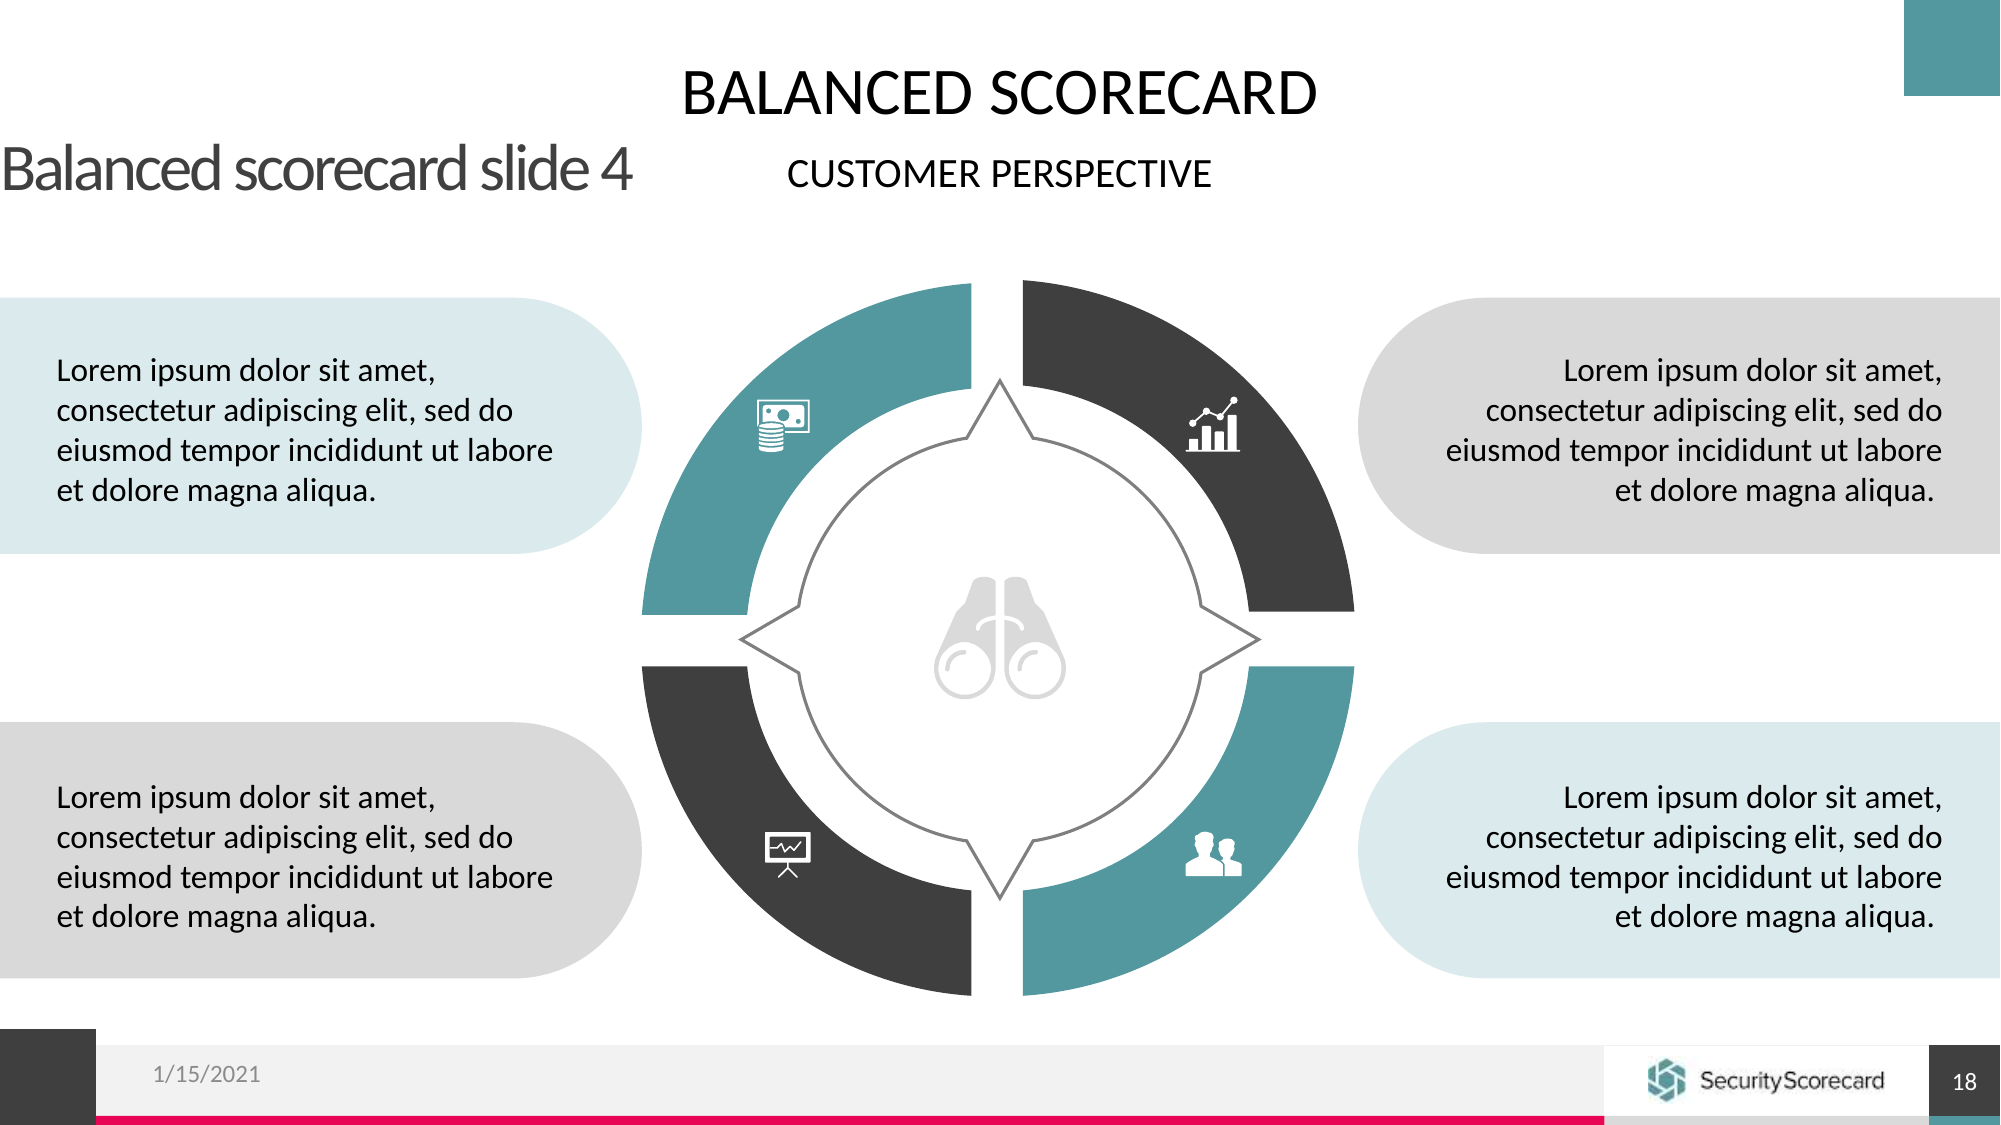

BALANCED SCORECARD
Balanced scorecard slide 4

CUSTOMER PERSPECTIVE

Lorem ipsum dolor sit amet, consectetur adipiscing elit, sed do eiusmod tempor incididunt ut labore et dolore magna aliqua.
Lorem ipsum dolor sit amet, consectetur adipiscing elit, sed do eiusmod tempor incididunt ut labore et dolore magna aliqua.

Lorem ipsum dolor sit amet, consectetur adipiscing elit, sed do eiusmod tempor incididunt ut labore et dolore magna aliqua.
Lorem ipsum dolor sit amet, consectetur adipiscing elit, sed do eiusmod tempor incididunt ut labore et dolore magna aliqua.

1/15/2021
18
18